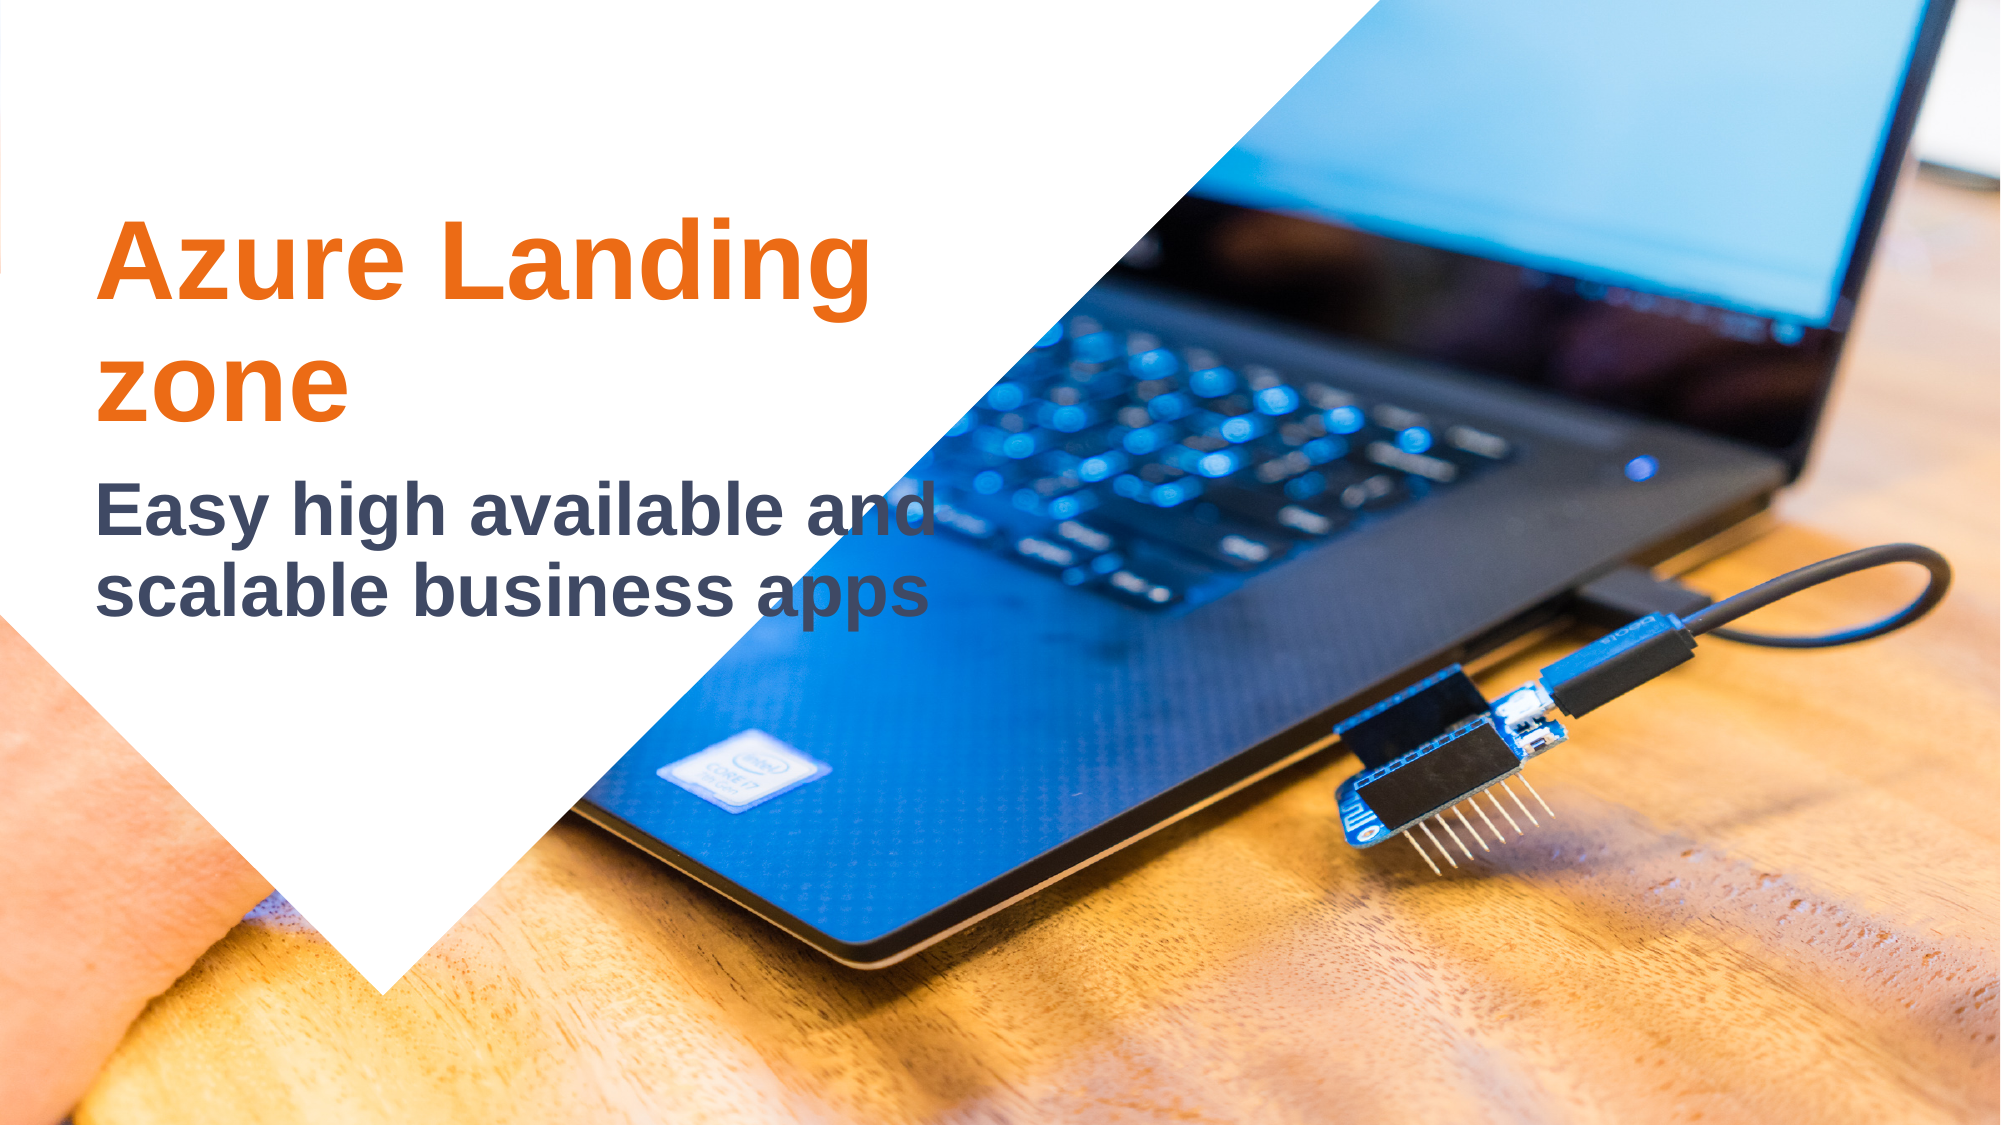

Azure Landing zone
Easy high available and scalable business apps